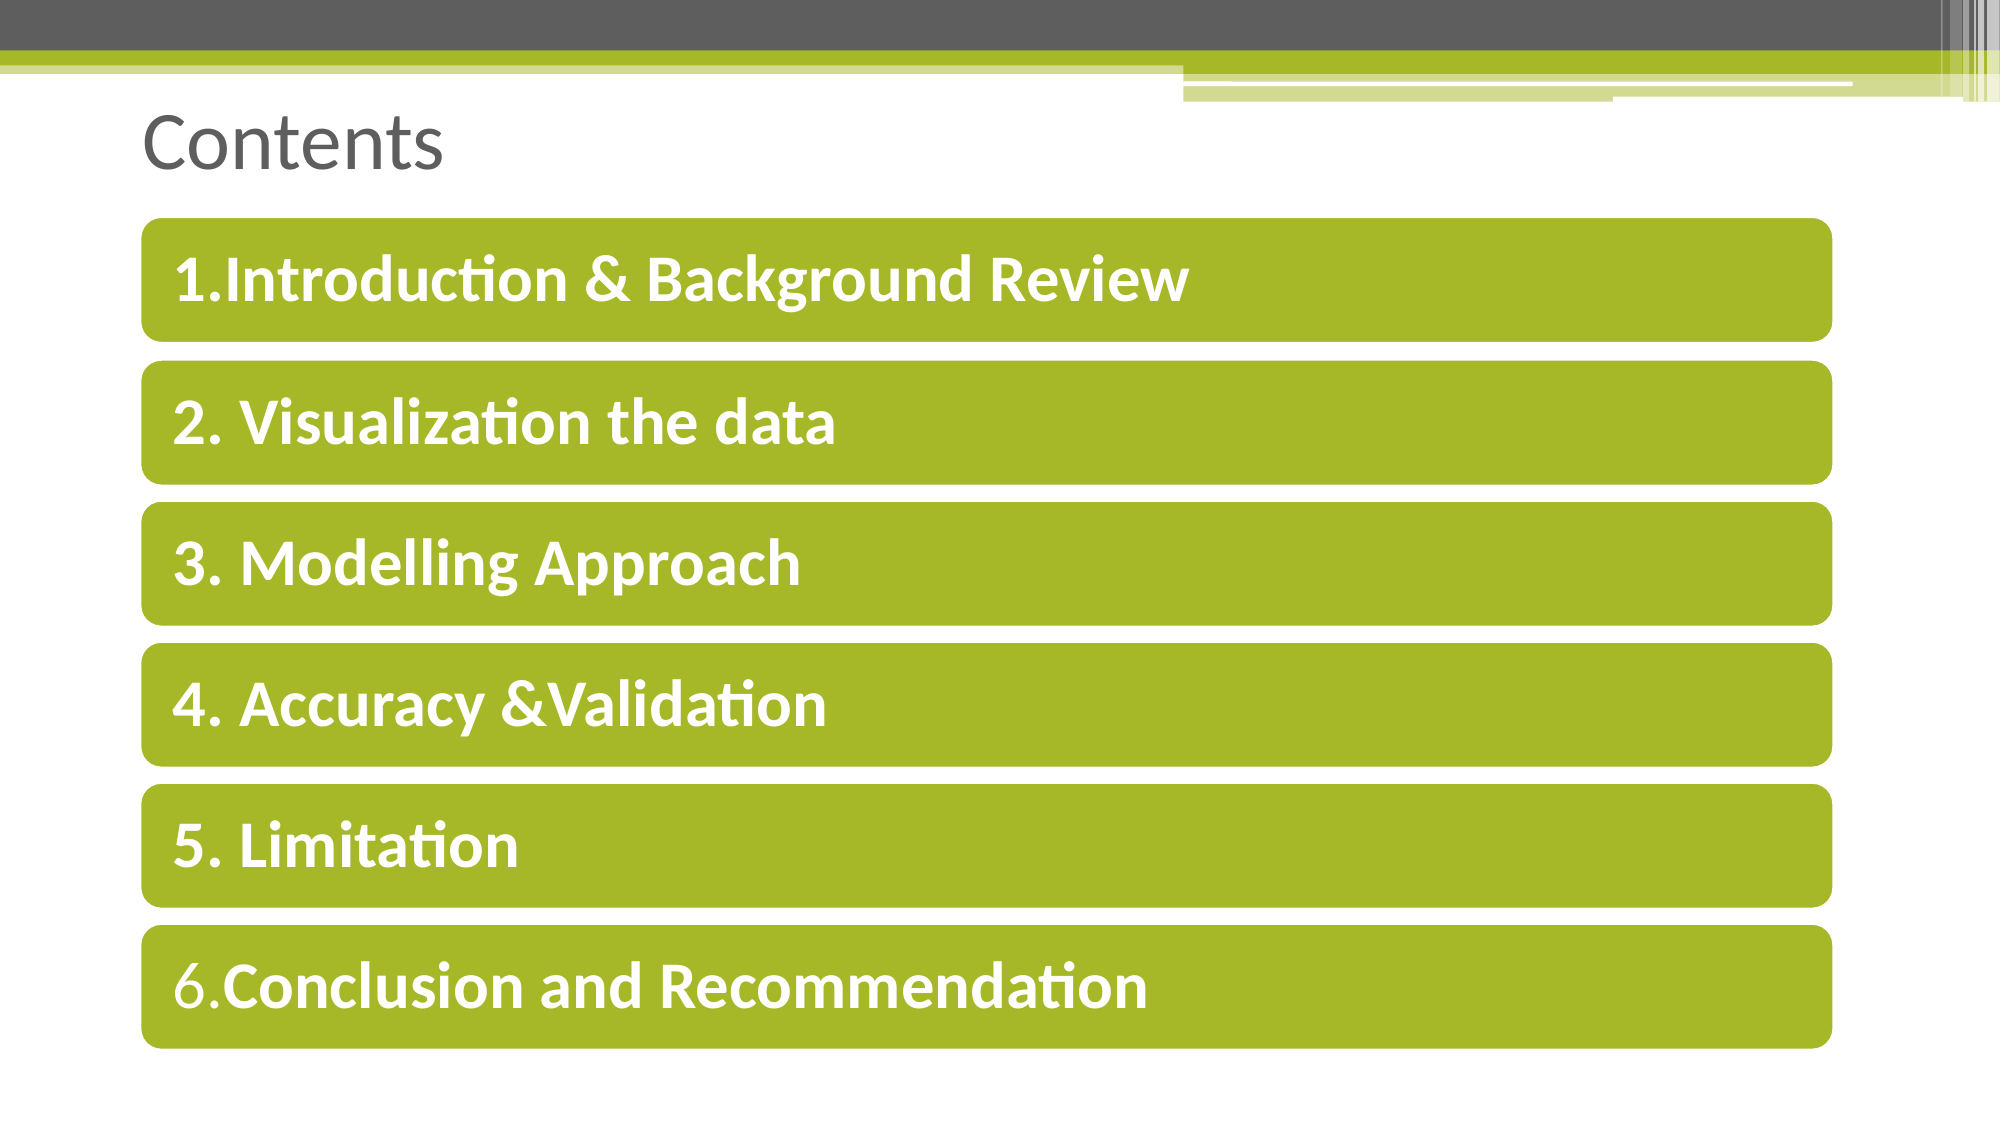

# Contents
1.Introduction & Background Review
2. Visualization the data
3. Modelling Approach
4. Accuracy &Validation
5. Limitation
6.Conclusion and Recommendation